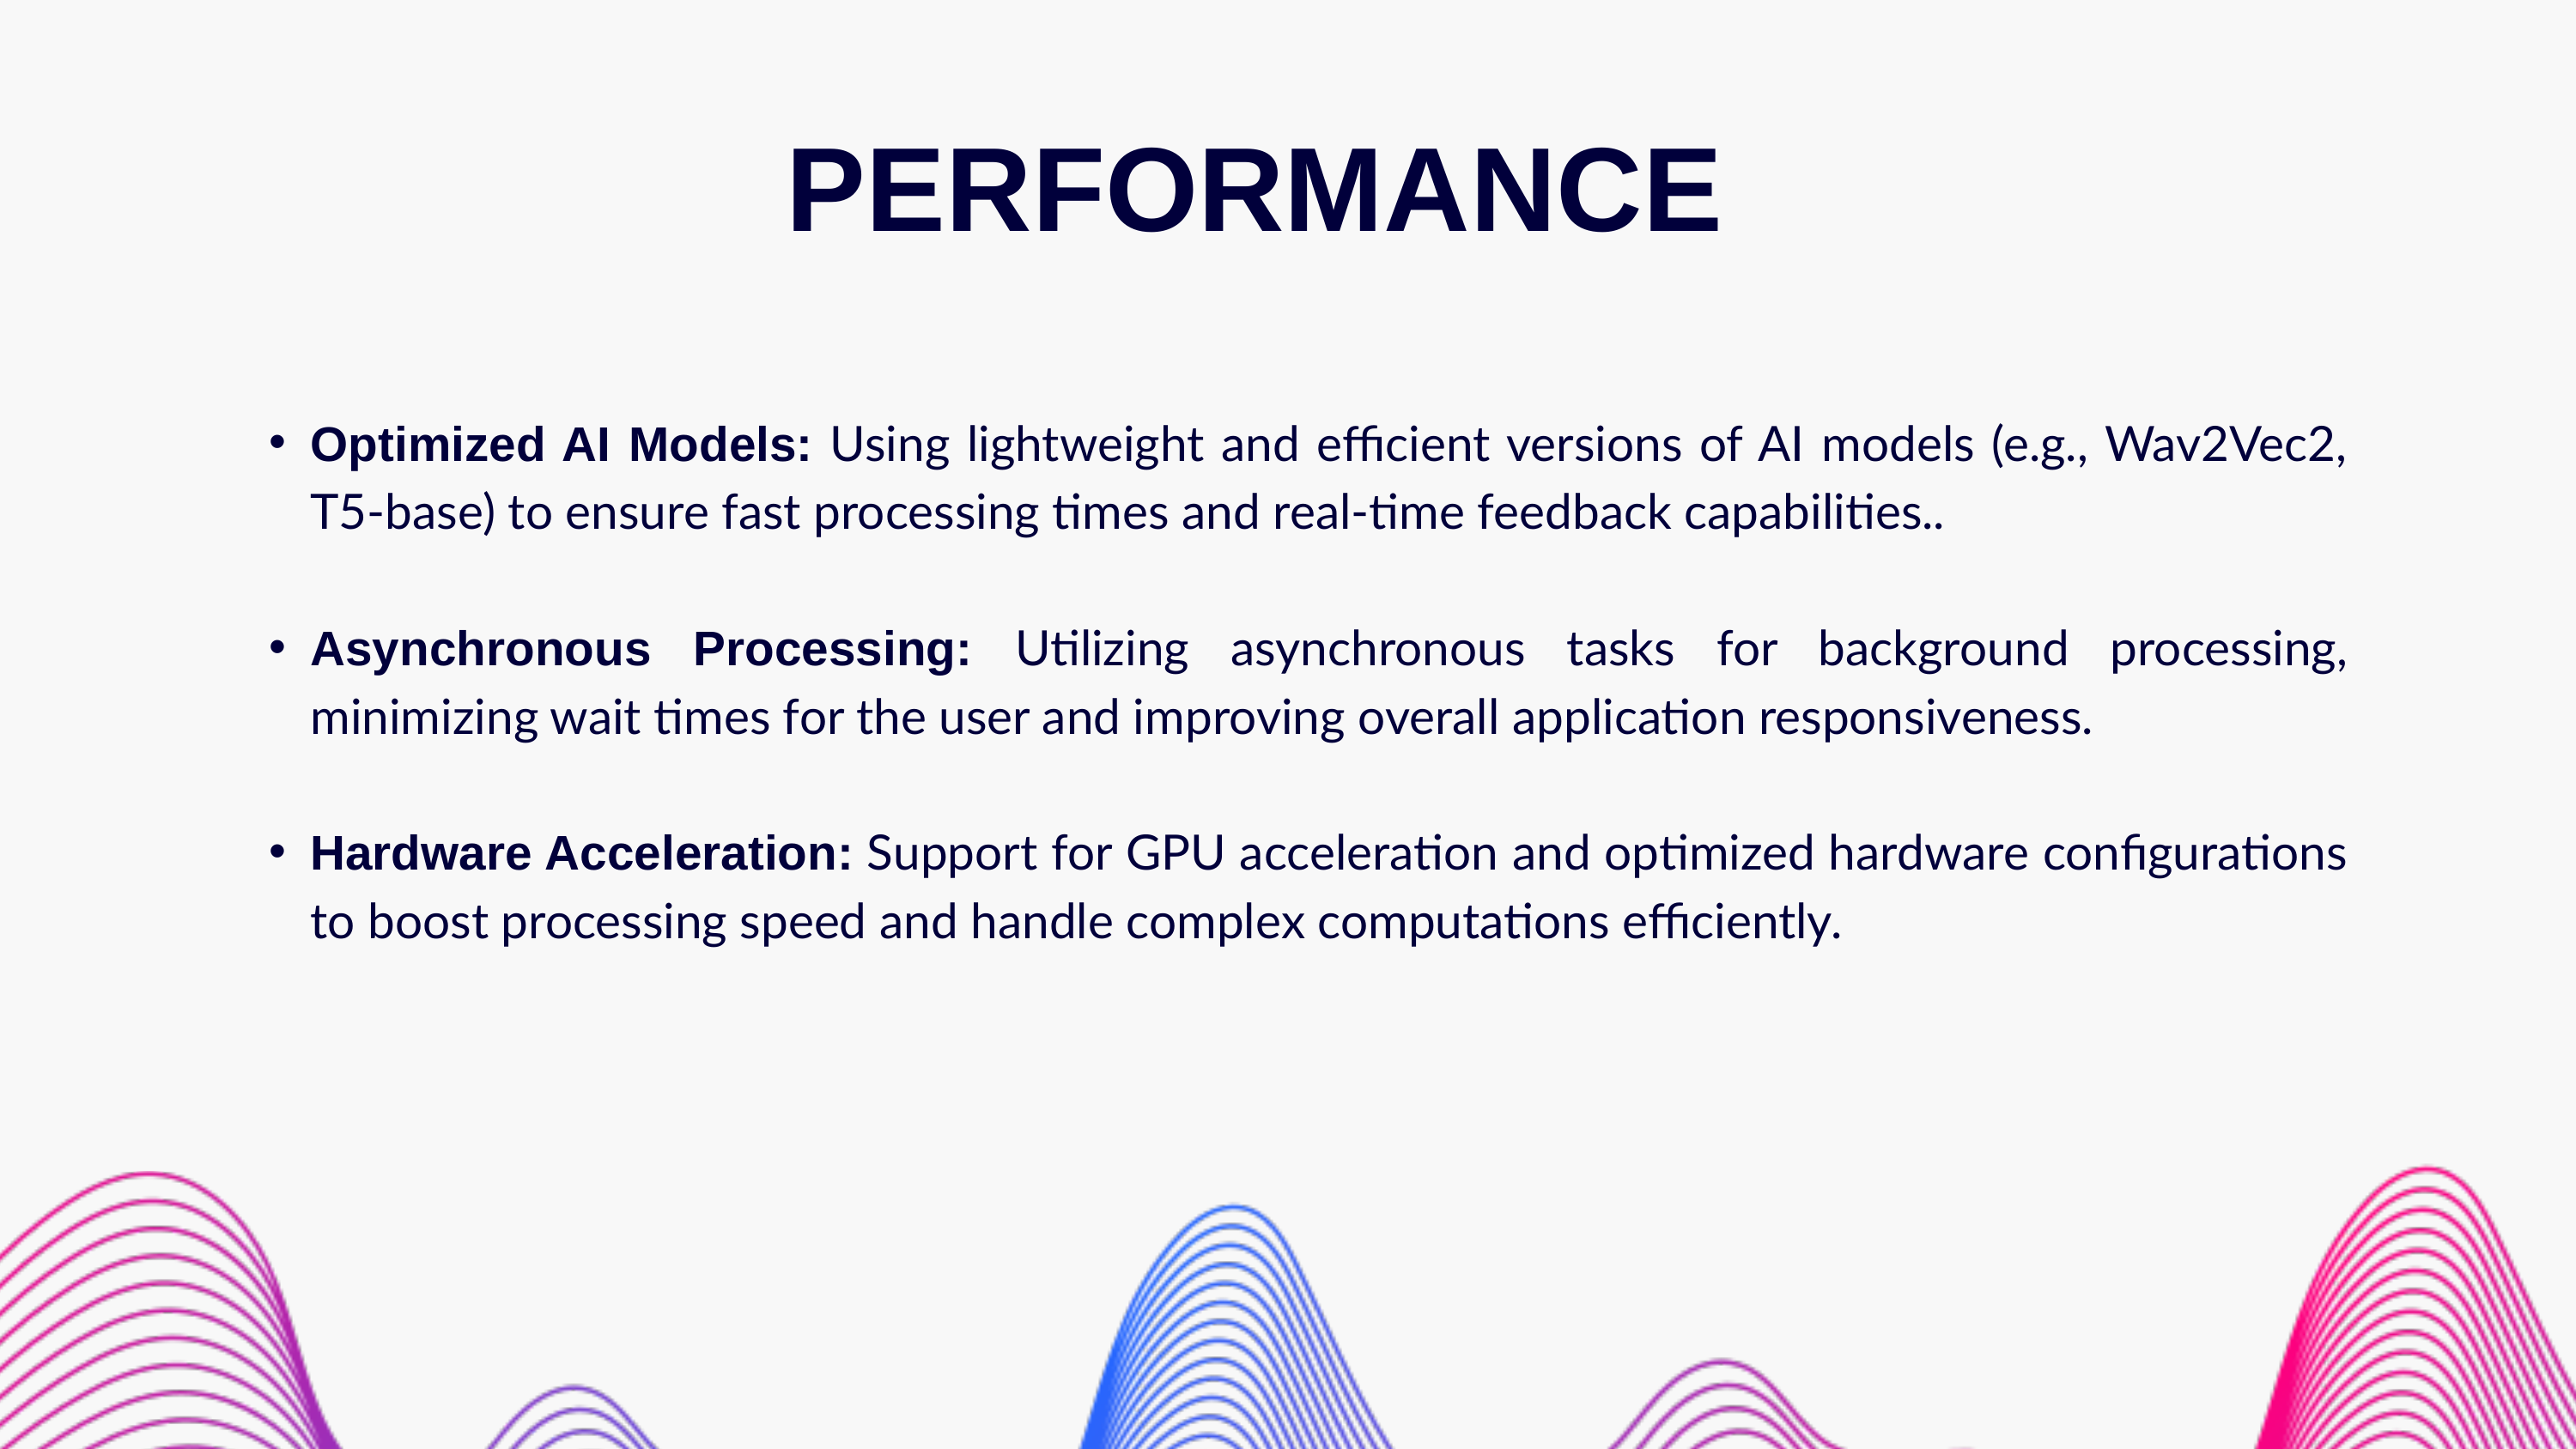

PERFORMANCE

Optimized AI Models: Using lightweight and efficient versions of AI models (e.g., Wav2Vec2, T5-base) to ensure fast processing times and real-time feedback capabilities..

Asynchronous Processing: Utilizing asynchronous tasks for background processing, minimizing wait times for the user and improving overall application responsiveness.

Hardware Acceleration: Support for GPU acceleration and optimized hardware configurations to boost processing speed and handle complex computations efficiently.